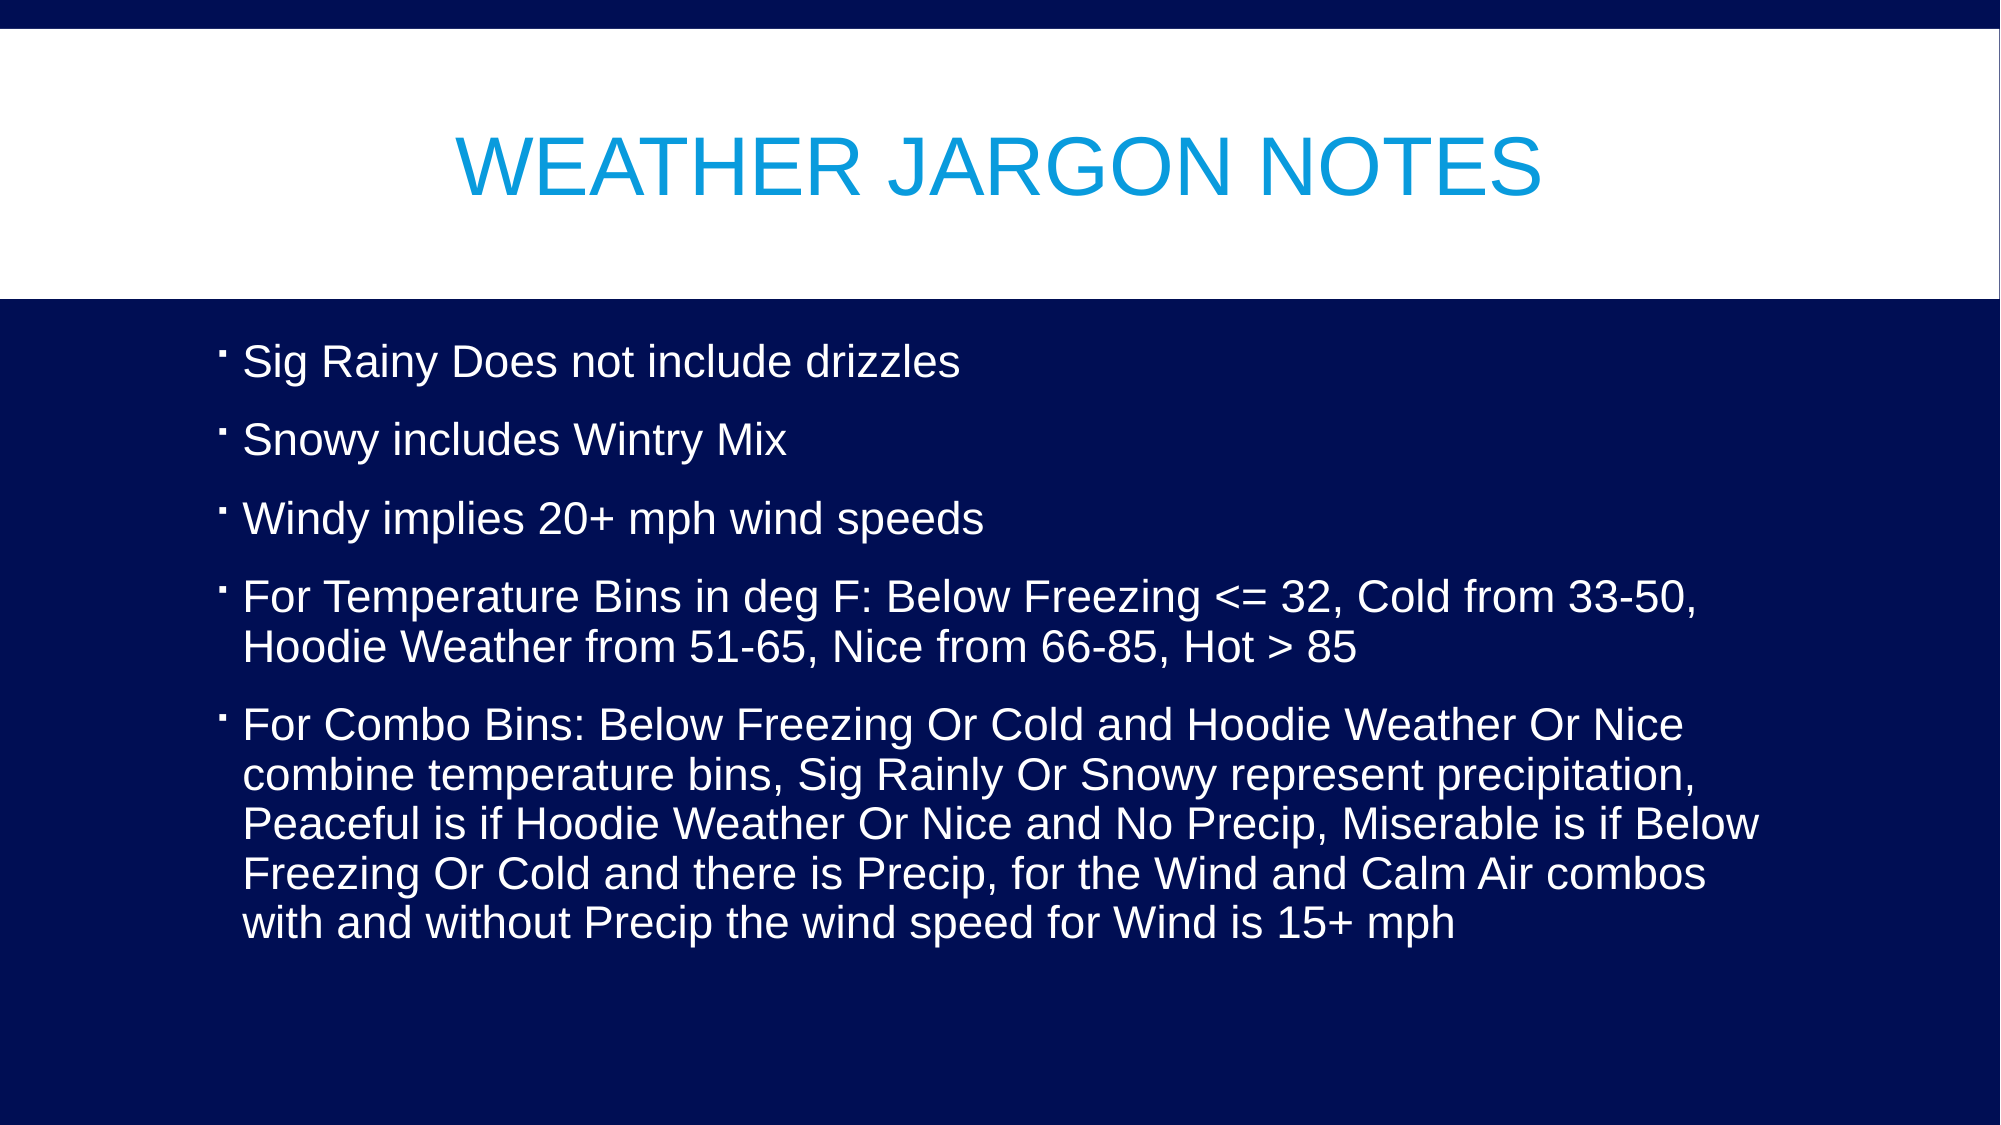

# Weather Jargon Notes
Sig Rainy Does not include drizzles
Snowy includes Wintry Mix
Windy implies 20+ mph wind speeds
For Temperature Bins in deg F: Below Freezing <= 32, Cold from 33-50, Hoodie Weather from 51-65, Nice from 66-85, Hot > 85
For Combo Bins: Below Freezing Or Cold and Hoodie Weather Or Nice combine temperature bins, Sig Rainly Or Snowy represent precipitation, Peaceful is if Hoodie Weather Or Nice and No Precip, Miserable is if Below Freezing Or Cold and there is Precip, for the Wind and Calm Air combos with and without Precip the wind speed for Wind is 15+ mph